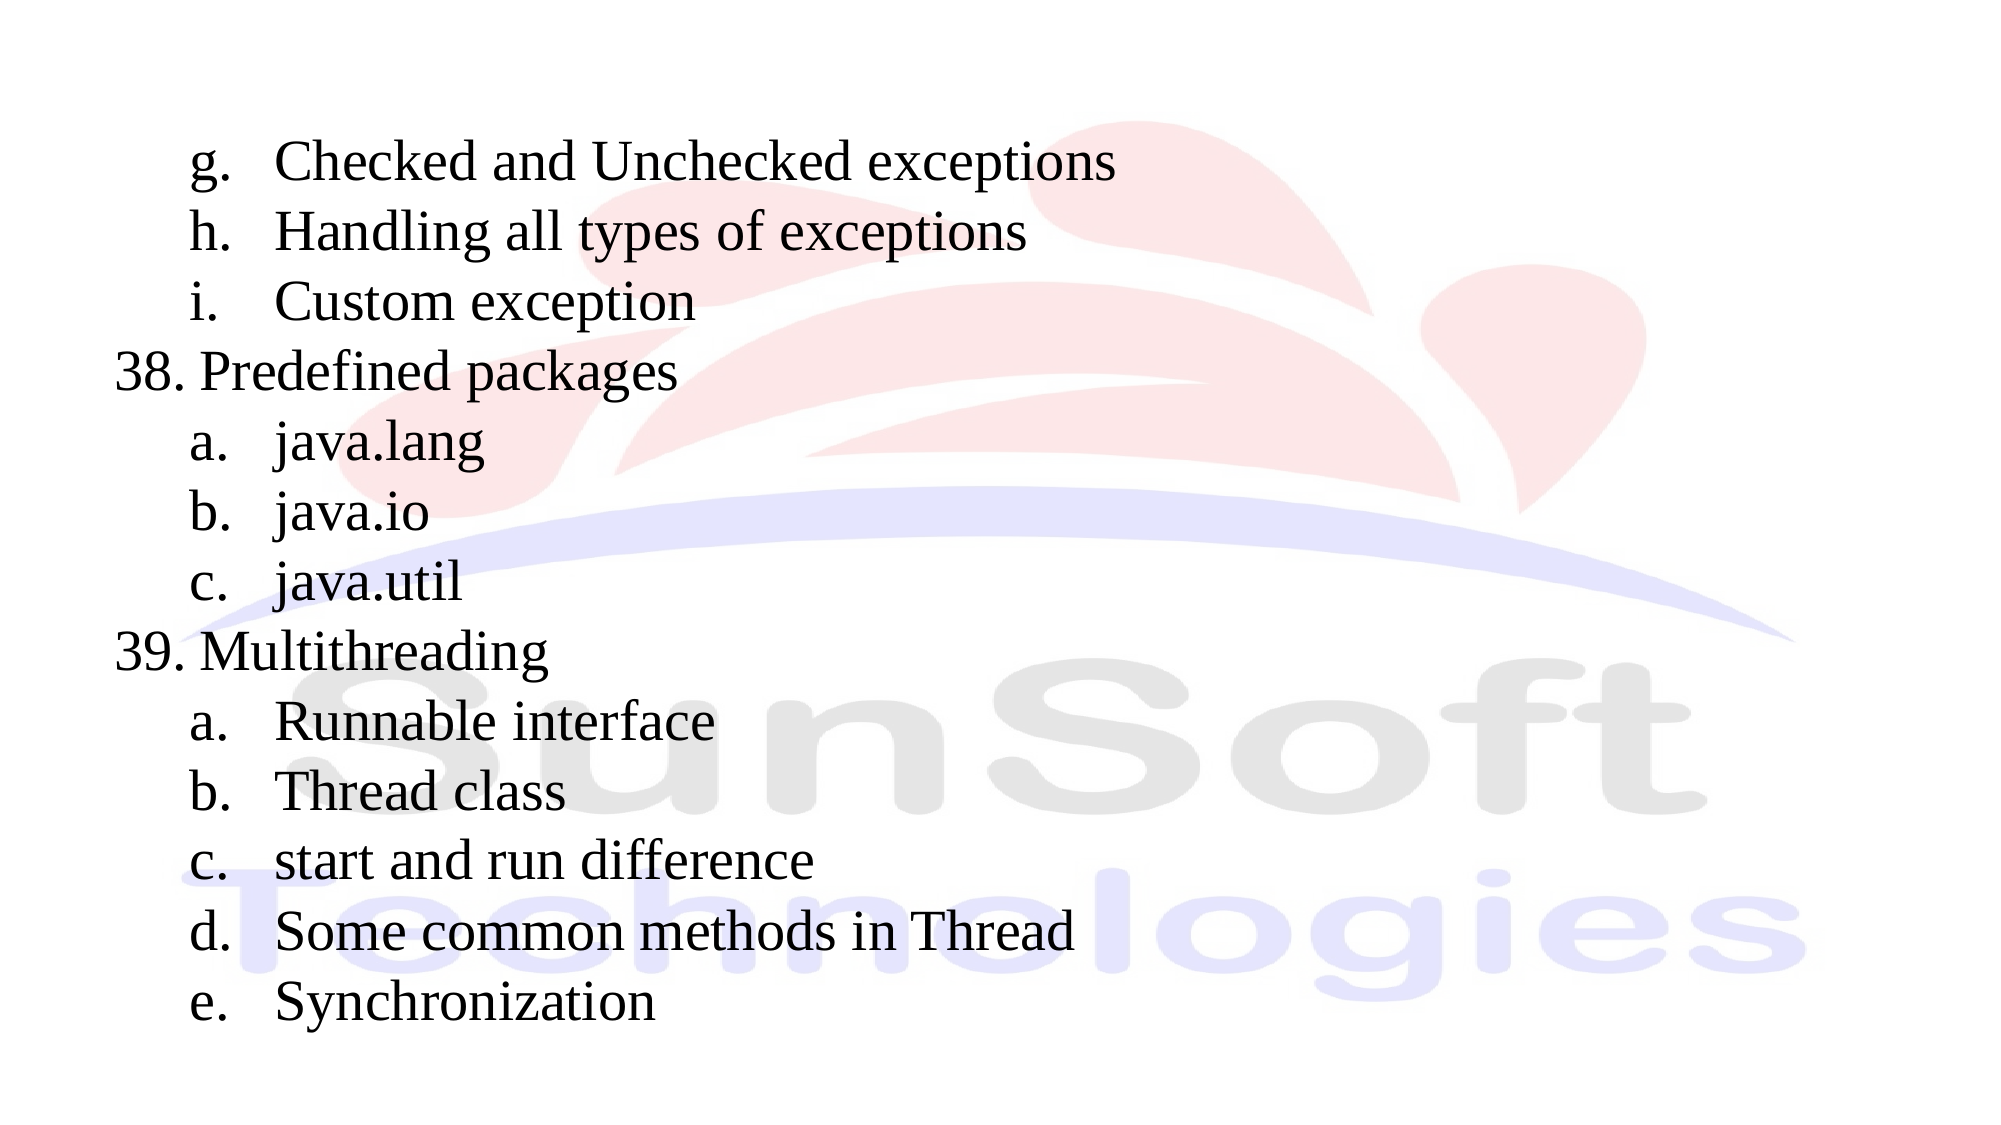

Checked and Unchecked exceptions
Handling all types of exceptions
Custom exception
Predefined packages
java.lang
java.io
java.util
Multithreading
Runnable interface
Thread class
start and run difference
Some common methods in Thread
Synchronization